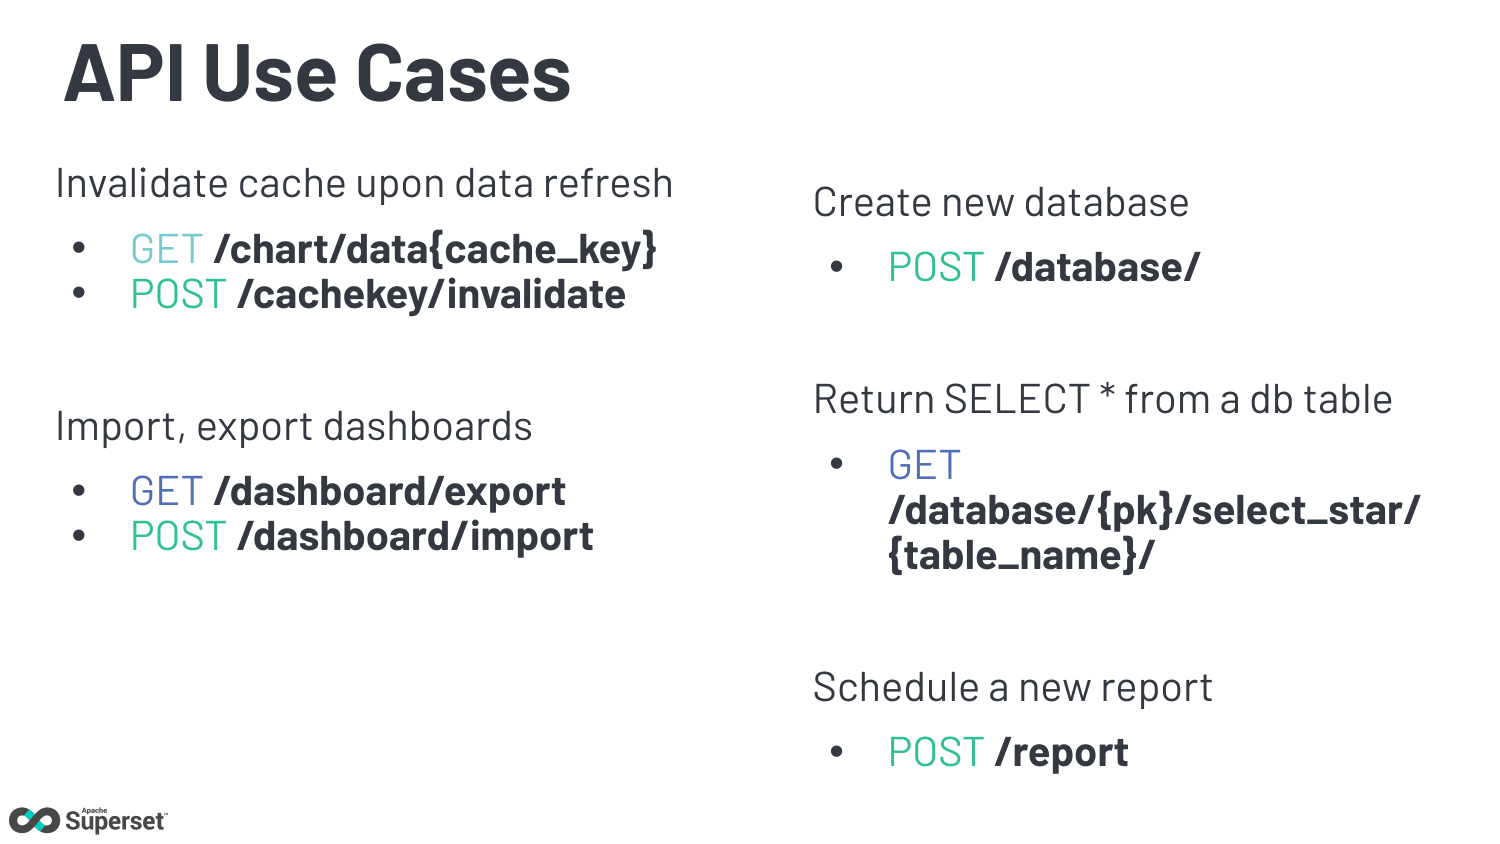

# API Use Cases

Invalidate cache upon data refresh
GET /chart/data{cache_key}
POST /cachekey/invalidate

Import, export dashboards
GET /dashboard/export
POST /dashboard/import

Create new database
POST /database/

Return SELECT * from a db table
GET /database/{pk}/select_star/{table_name}/

Schedule a new report
POST /report